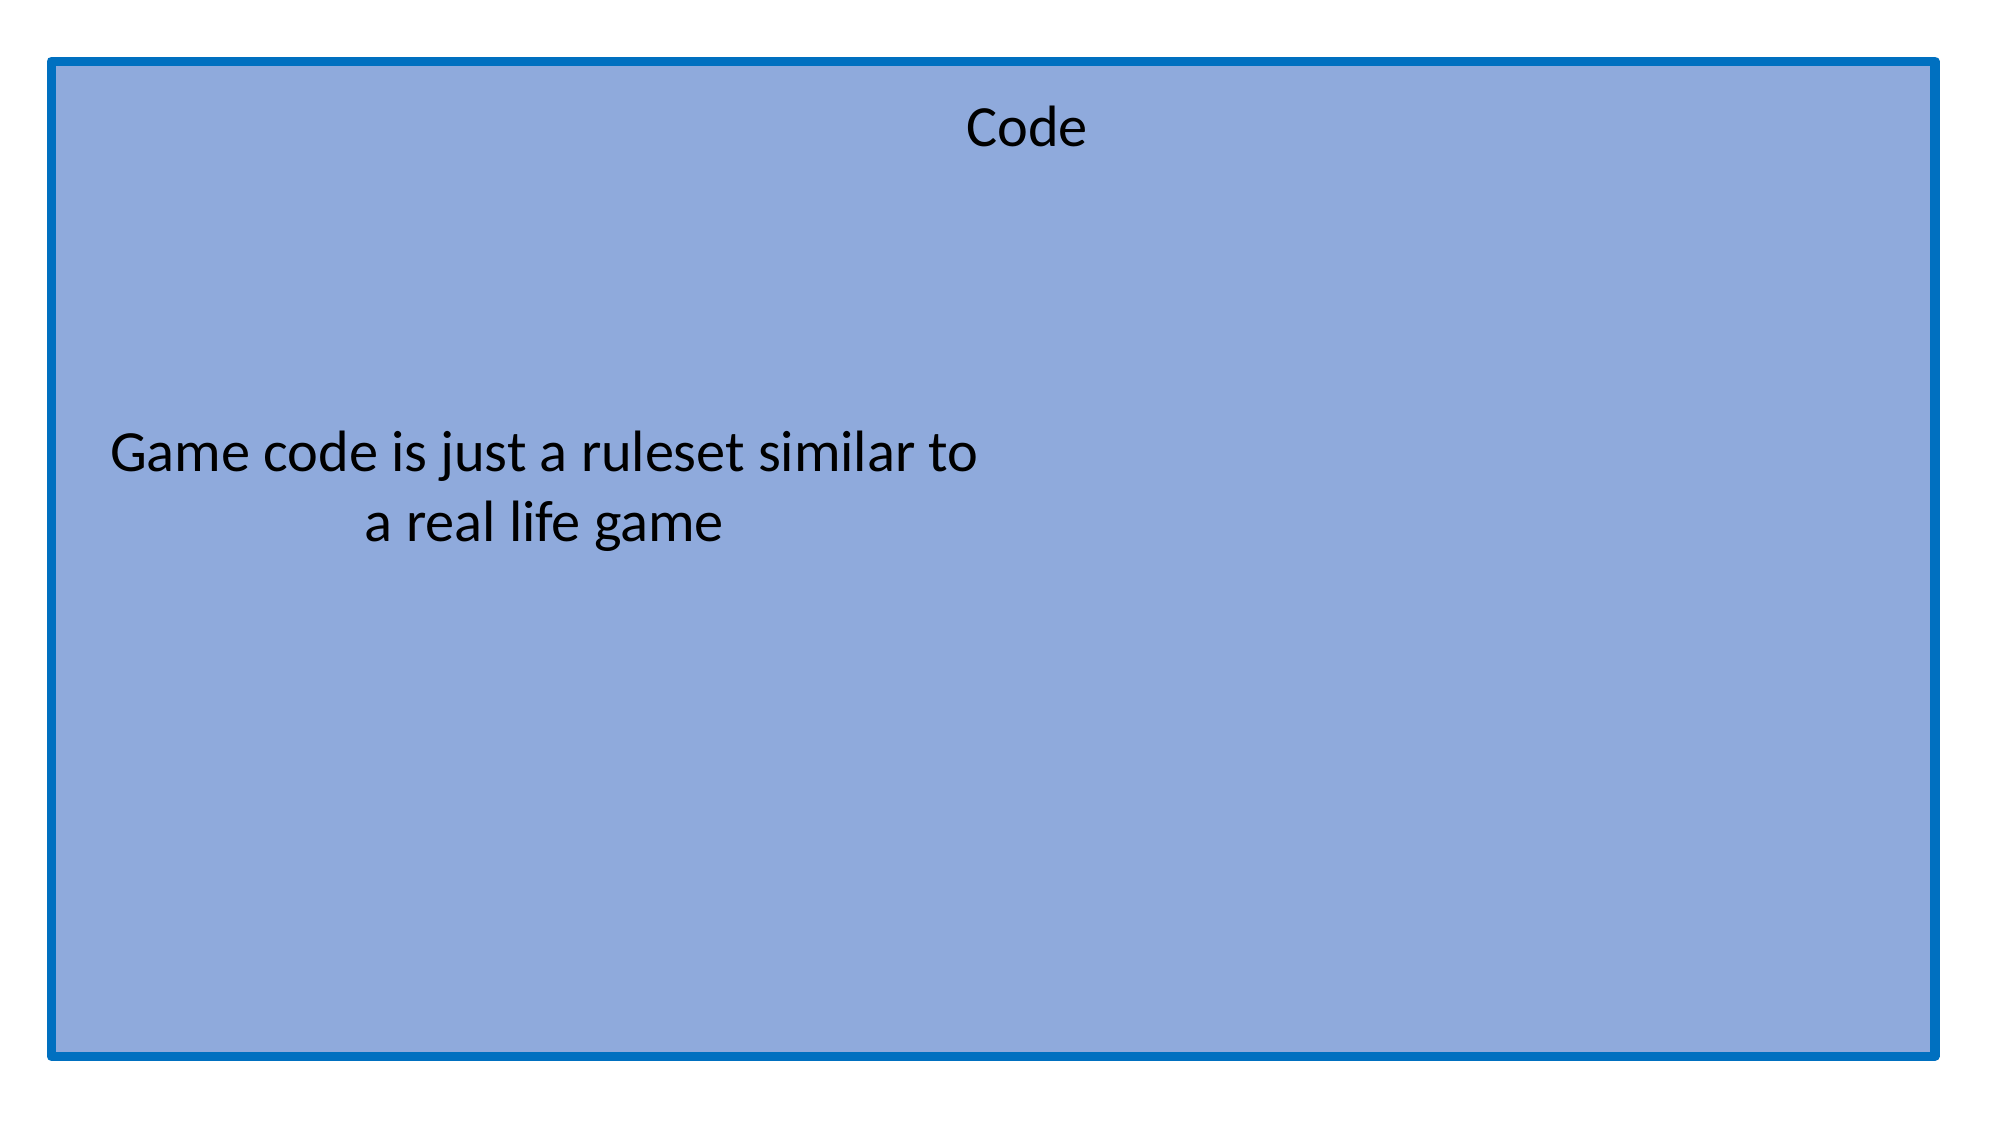

Code

Game code is just a ruleset similar to a real life game